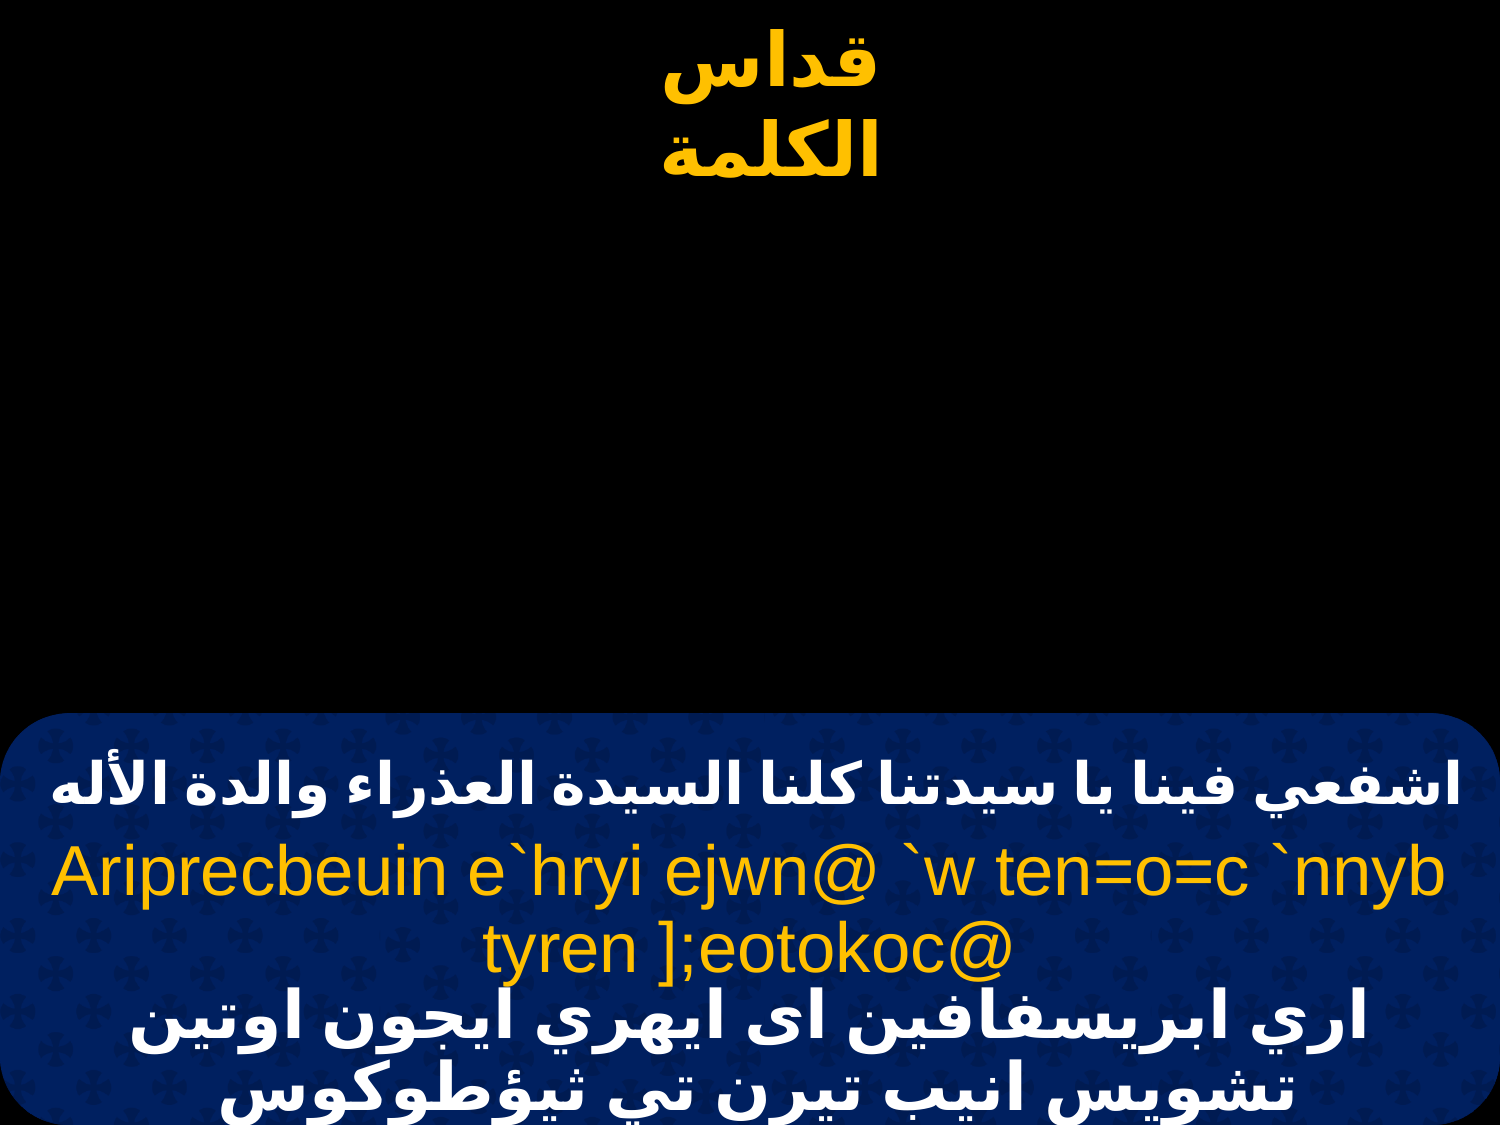

# اشفعي فينا يا سيدتنا كلنا السيدة العذراء والدة الأله
Ariprecbeuin e`hryi ejwn@ `w ten=o=c `nnyb tyren ];eotokoc@
اري ابريسفافين اى ايهري ايجون اوتين تشويس انيب تيرن تي ثيؤطوكوس